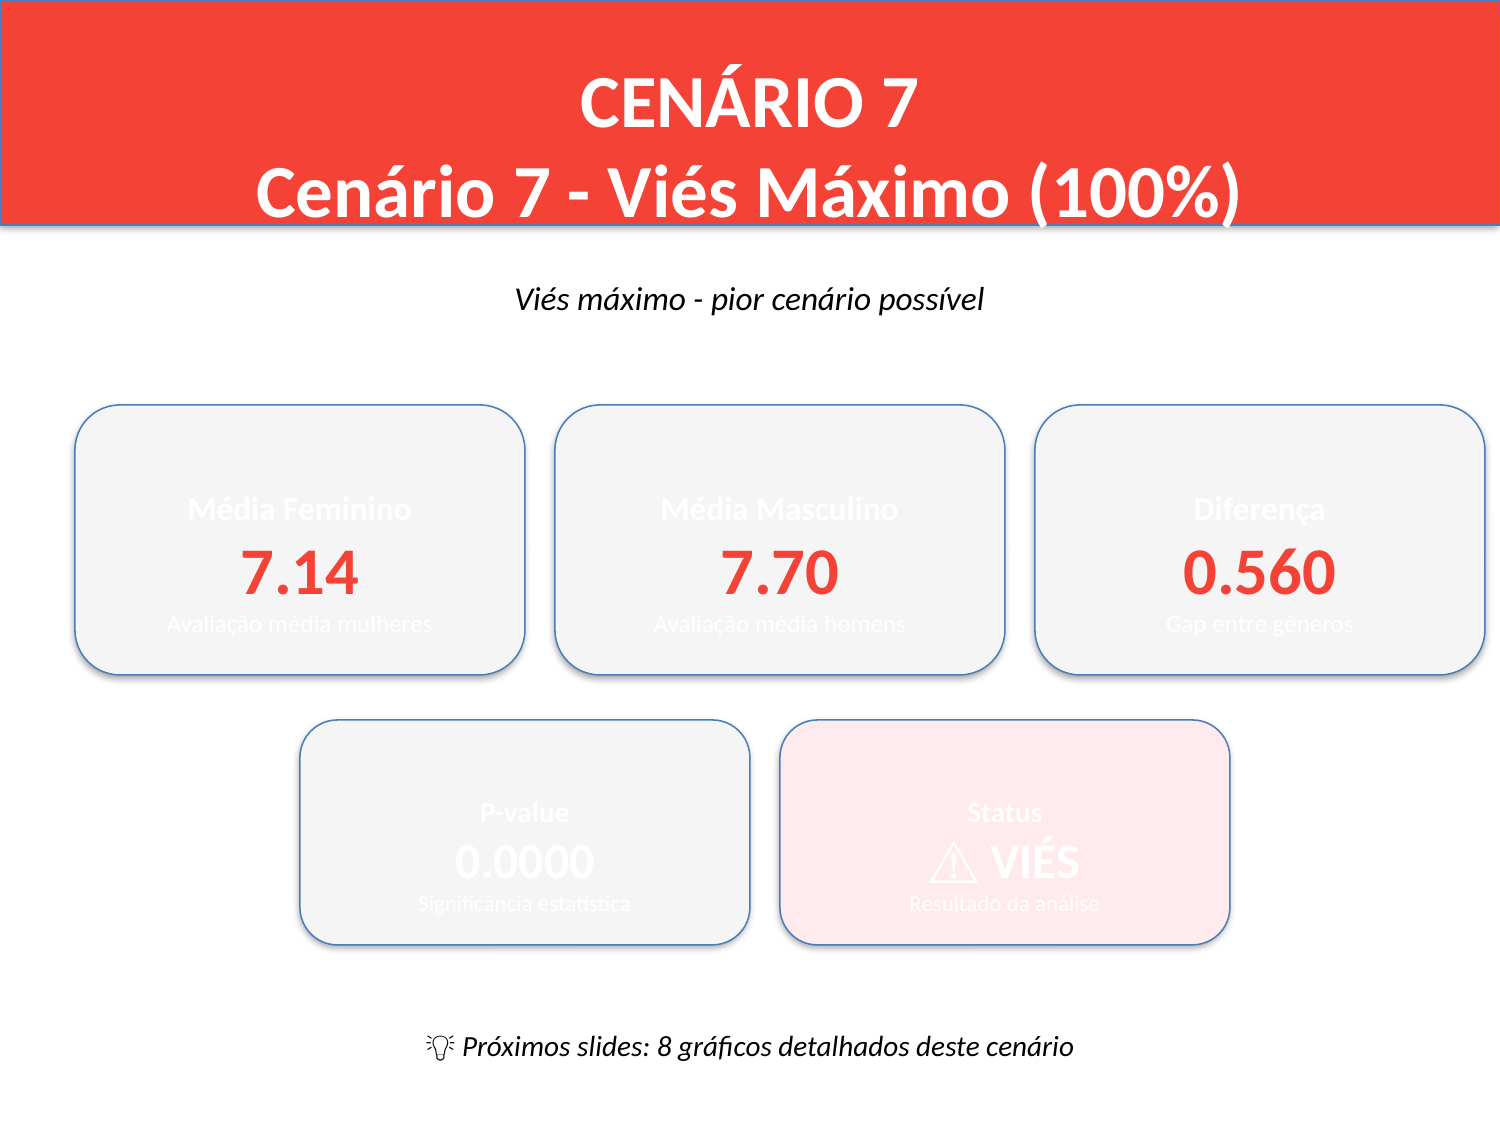

CENÁRIO 7
Cenário 7 - Viés Máximo (100%)
Viés máximo - pior cenário possível

Média Feminino
7.14
Avaliação média mulheres

Média Masculino
7.70
Avaliação média homens

Diferença
0.560
Gap entre gêneros

P-value
0.0000
Significância estatística

Status
⚠️ VIÉS
Resultado da análise
💡 Próximos slides: 8 gráficos detalhados deste cenário